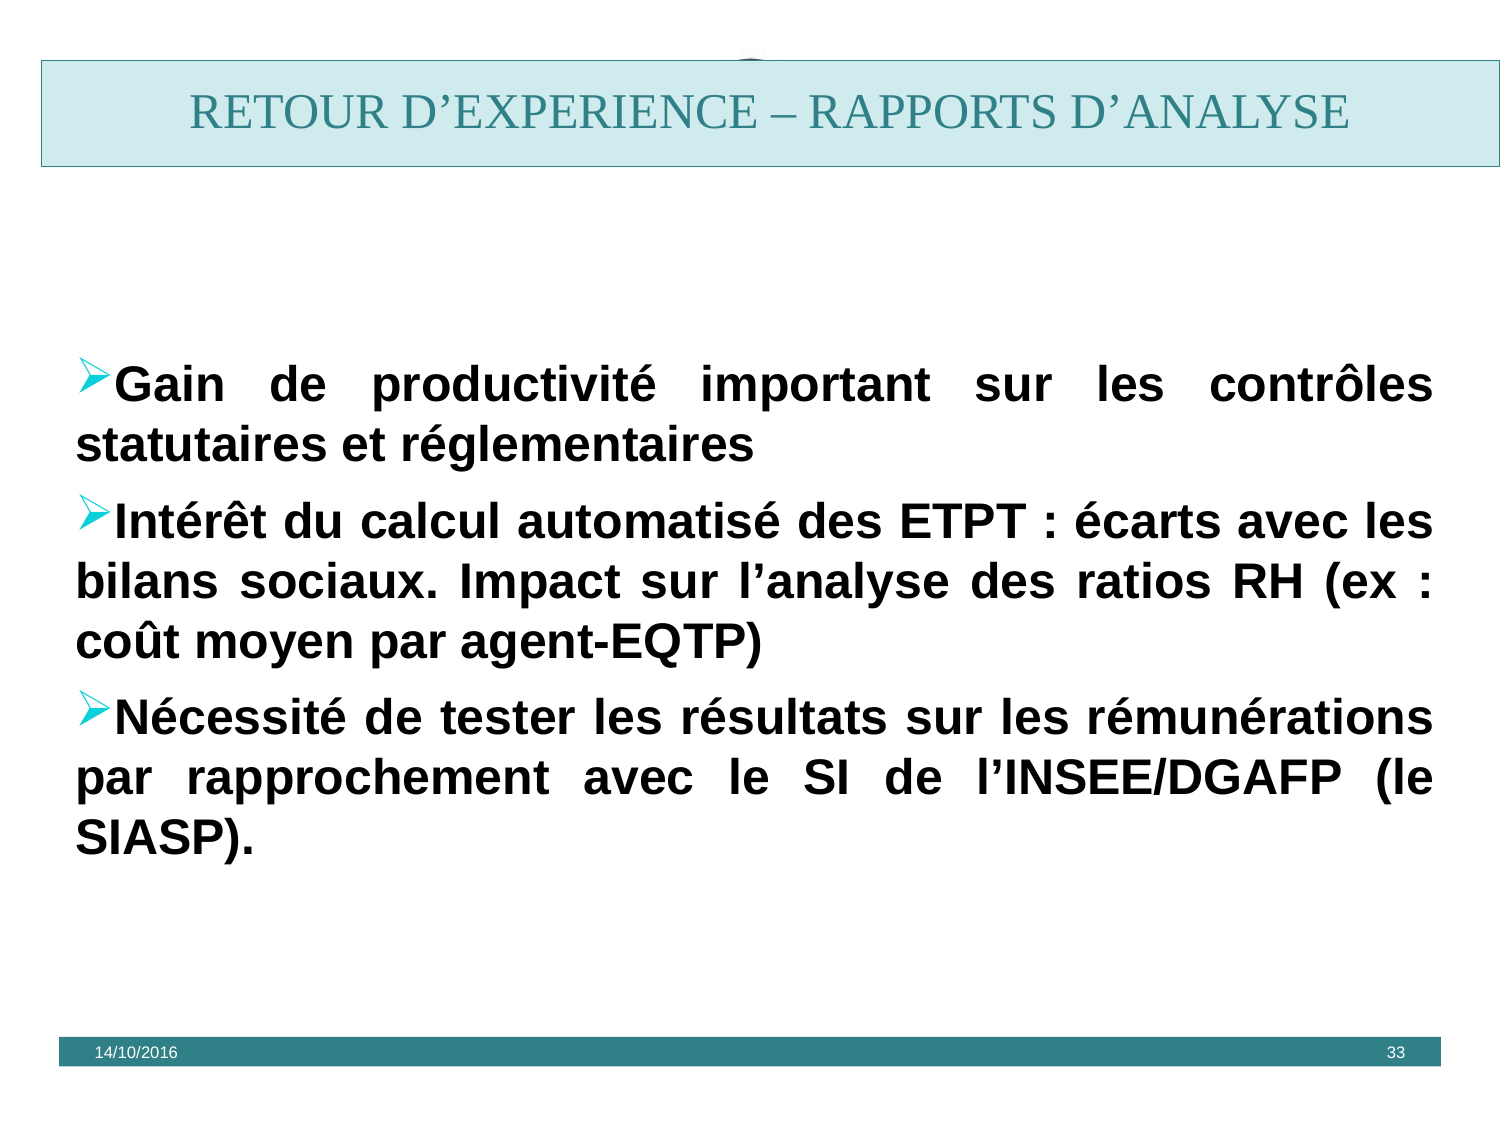

retour d’experience – rapports d’analyse

Gain de productivité important sur les contrôles statutaires et réglementaires
Intérêt du calcul automatisé des ETPT : écarts avec les bilans sociaux. Impact sur l’analyse des ratios RH (ex : coût moyen par agent-EQTP)
Nécessité de tester les résultats sur les rémunérations par rapprochement avec le SI de l’INSEE/DGAFP (le SIASP).
Méthodologie et pratique du contrôle de la gestion RH et des rémunérations du personnel des collectivités territoriales
14/10/2016
33